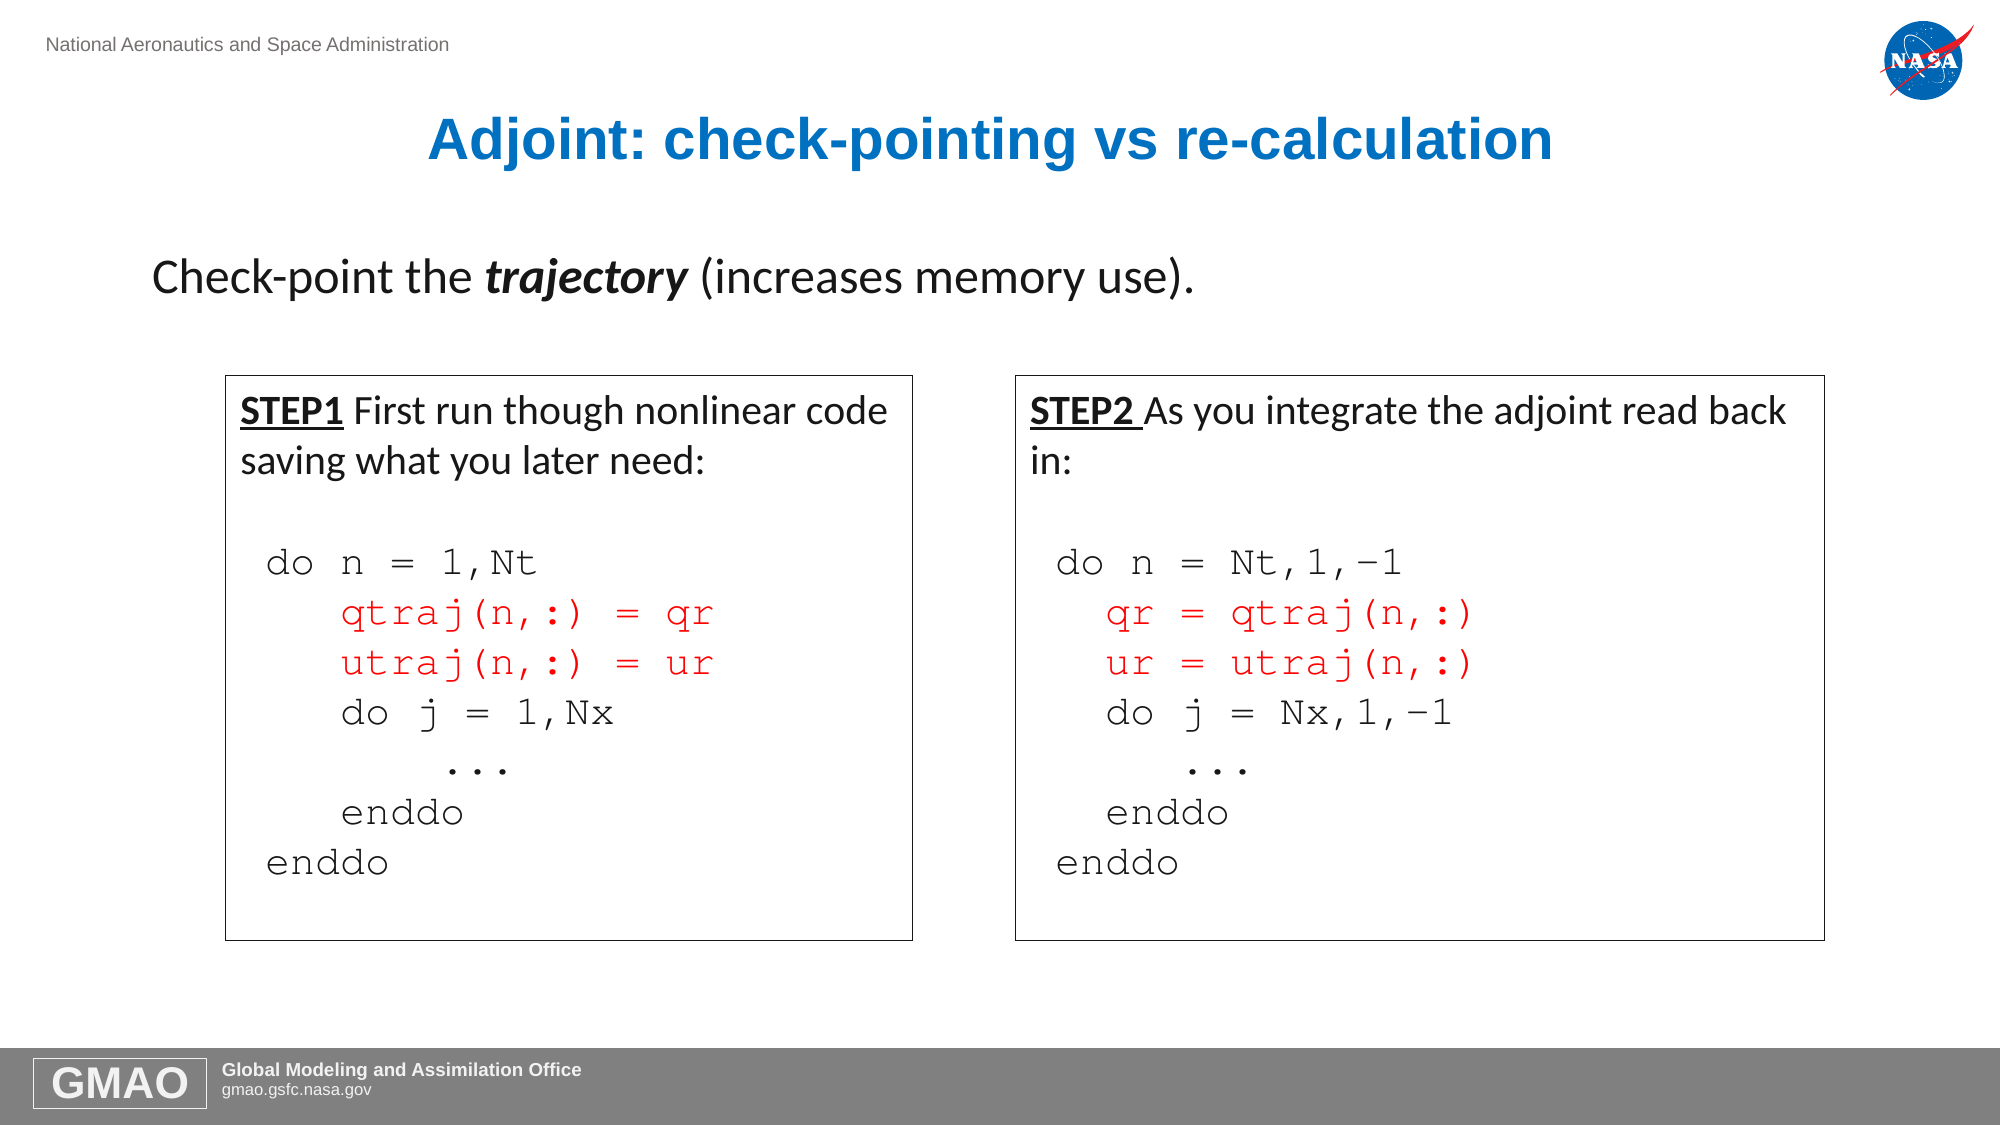

# Adjoint: check-pointing vs re-calculation

Check-point the trajectory (increases memory use).
STEP1 First run though nonlinear code
saving what you later need:

 do n = 1,Nt
    qtraj(n,:) = qr
    utraj(n,:) = ur
    do j = 1,Nx
        ...
    enddo
 enddo

STEP2 As you integrate the adjoint read back in:

 do n = Nt,1,-1
   qr = qtraj(n,:)
   ur = utraj(n,:)
   do j = Nx,1,-1
      ...
   enddo
 enddo